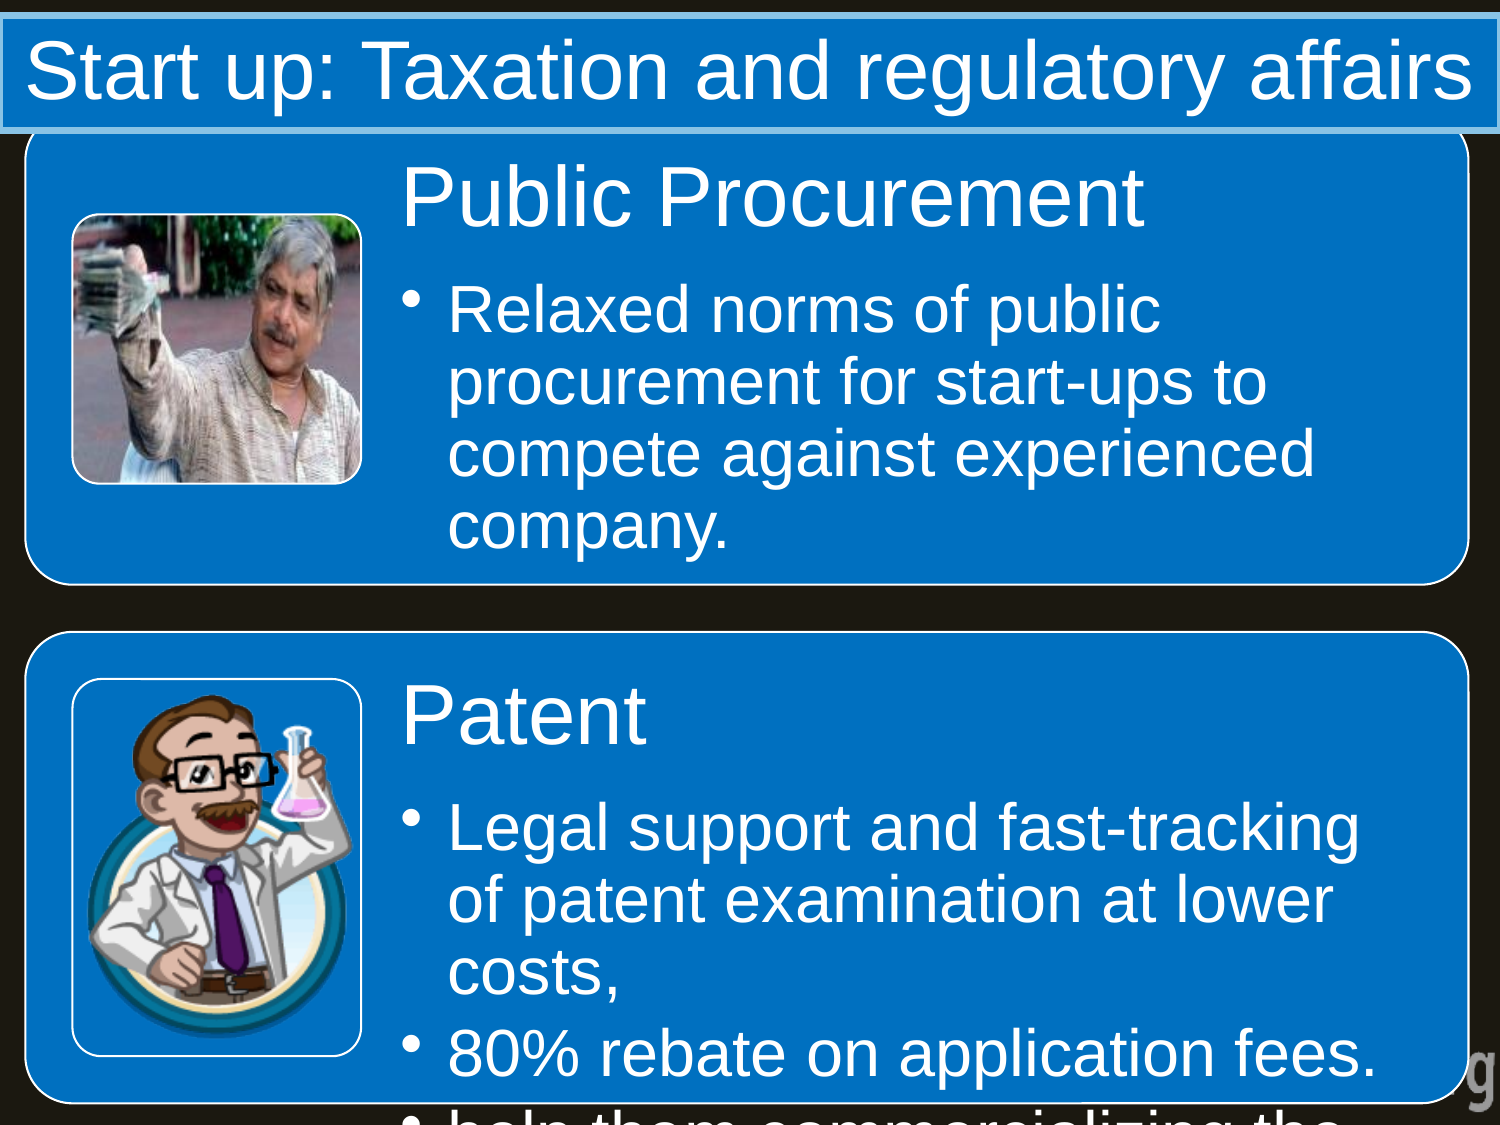

# Start up: Taxation and regulatory affairs
Public Procurement
Relaxed norms of public procurement for start-ups to compete against experienced company.
Patent
Legal support and fast-tracking of patent examination at lower costs,
80% rebate on application fees.
help them commercializing the IPRs